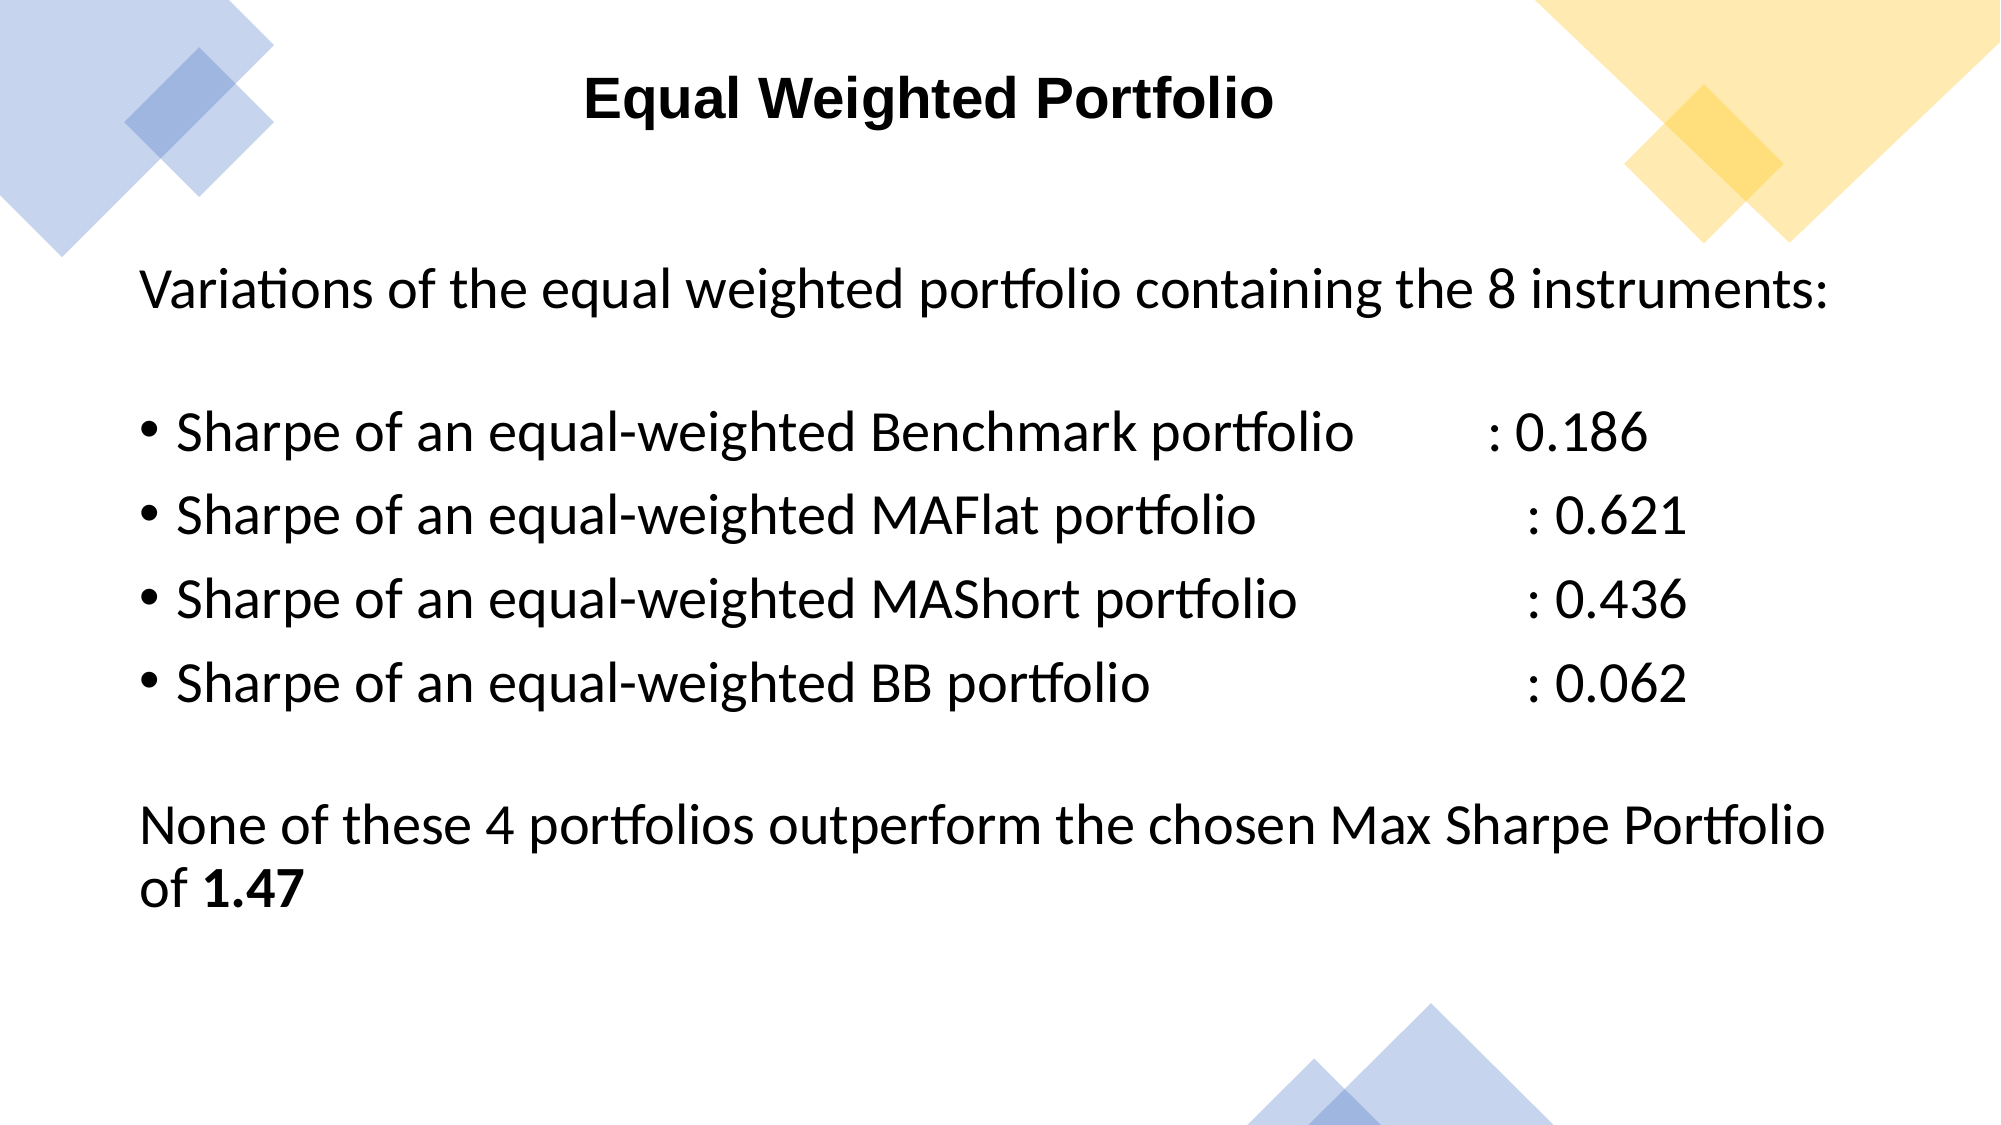

Equal Weighted Portfolio

Variations of the equal weighted portfolio containing the 8 instruments:

Sharpe of an equal-weighted Benchmark portfolio          : 0.186
Sharpe of an equal-weighted MAFlat portfolio 		: 0.621
Sharpe of an equal-weighted MAShort portfolio 		: 0.436
Sharpe of an equal-weighted BB portfolio 			: 0.062

None of these 4 portfolios outperform the chosen Max Sharpe Portfolio of 1.47